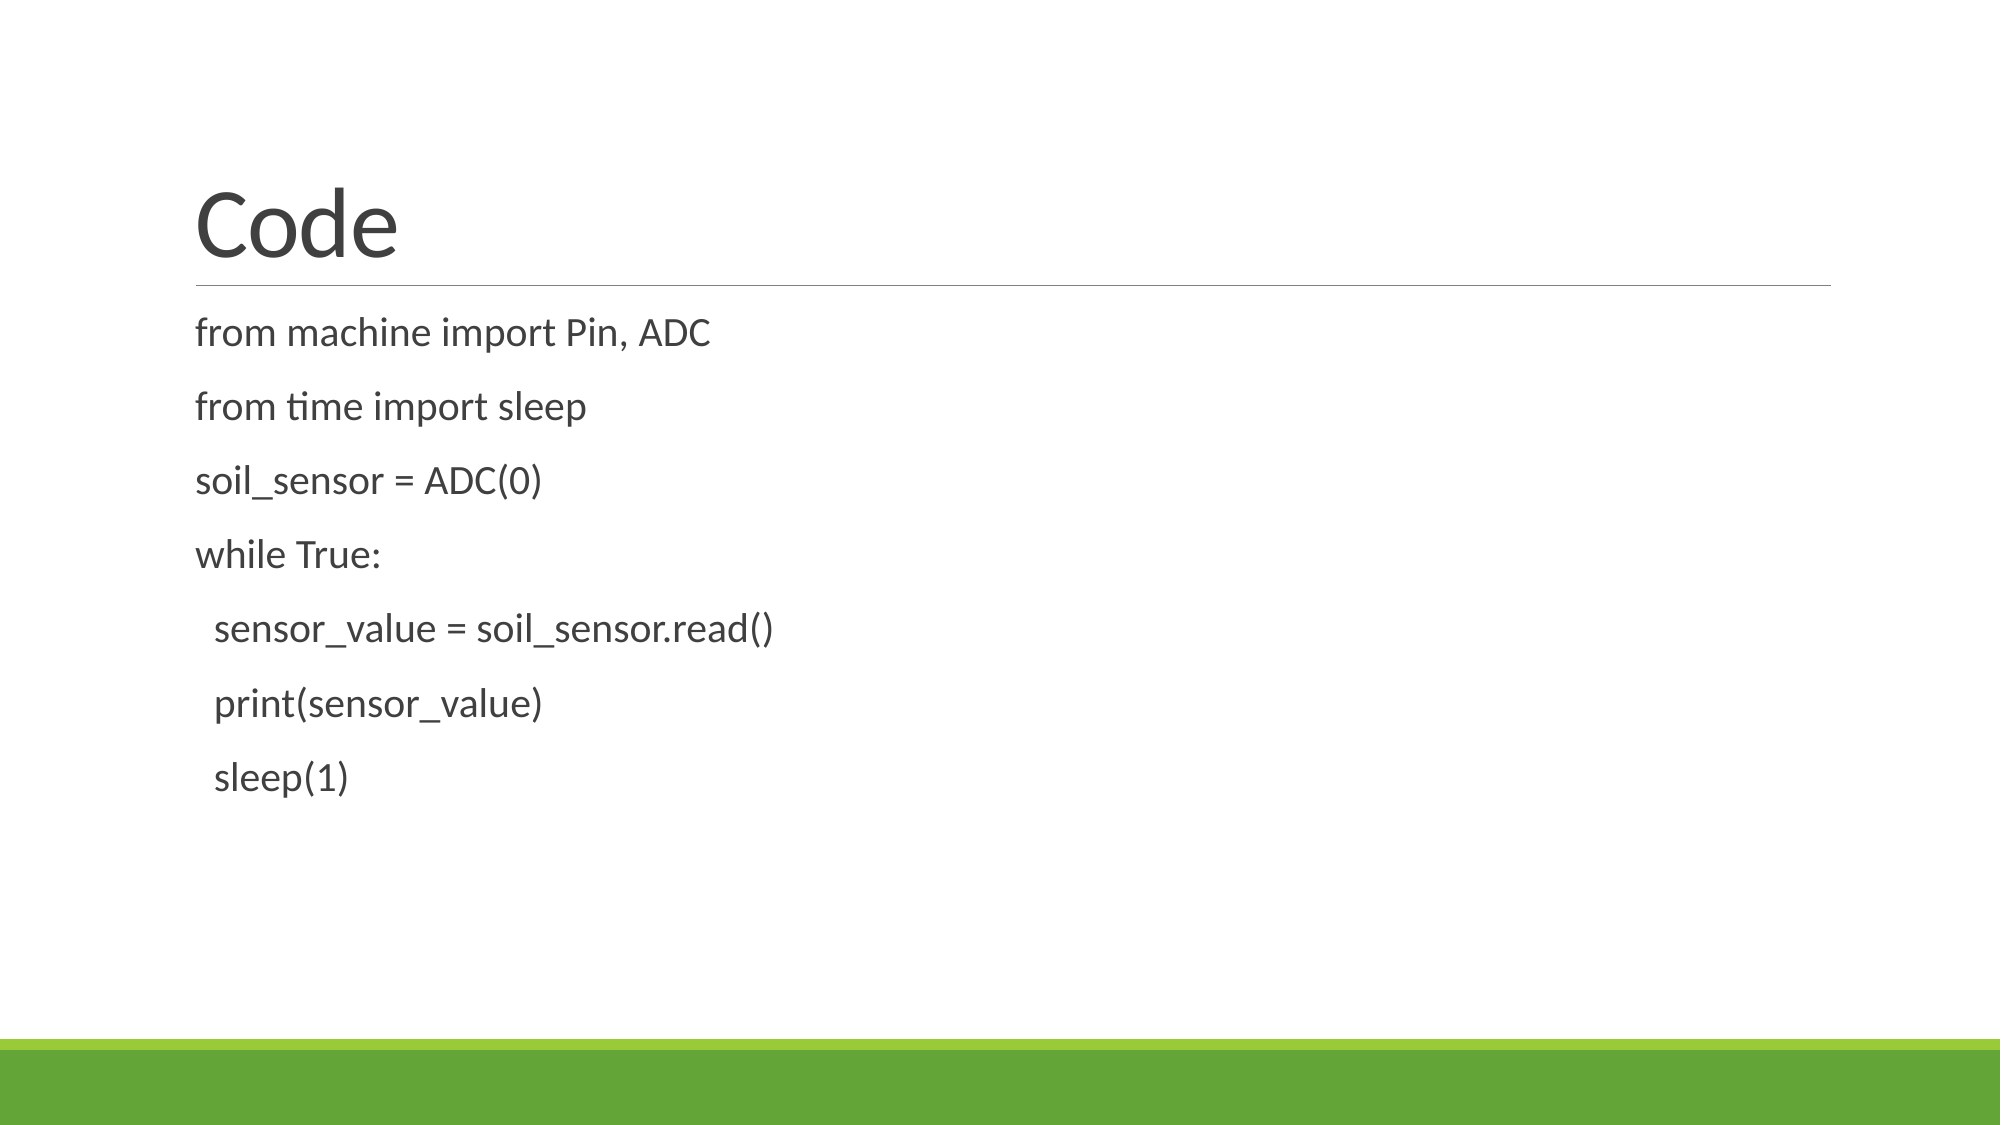

# Code
from machine import Pin, ADC
from time import sleep
soil_sensor = ADC(0)
while True:
  sensor_value = soil_sensor.read()
  print(sensor_value)
  sleep(1)